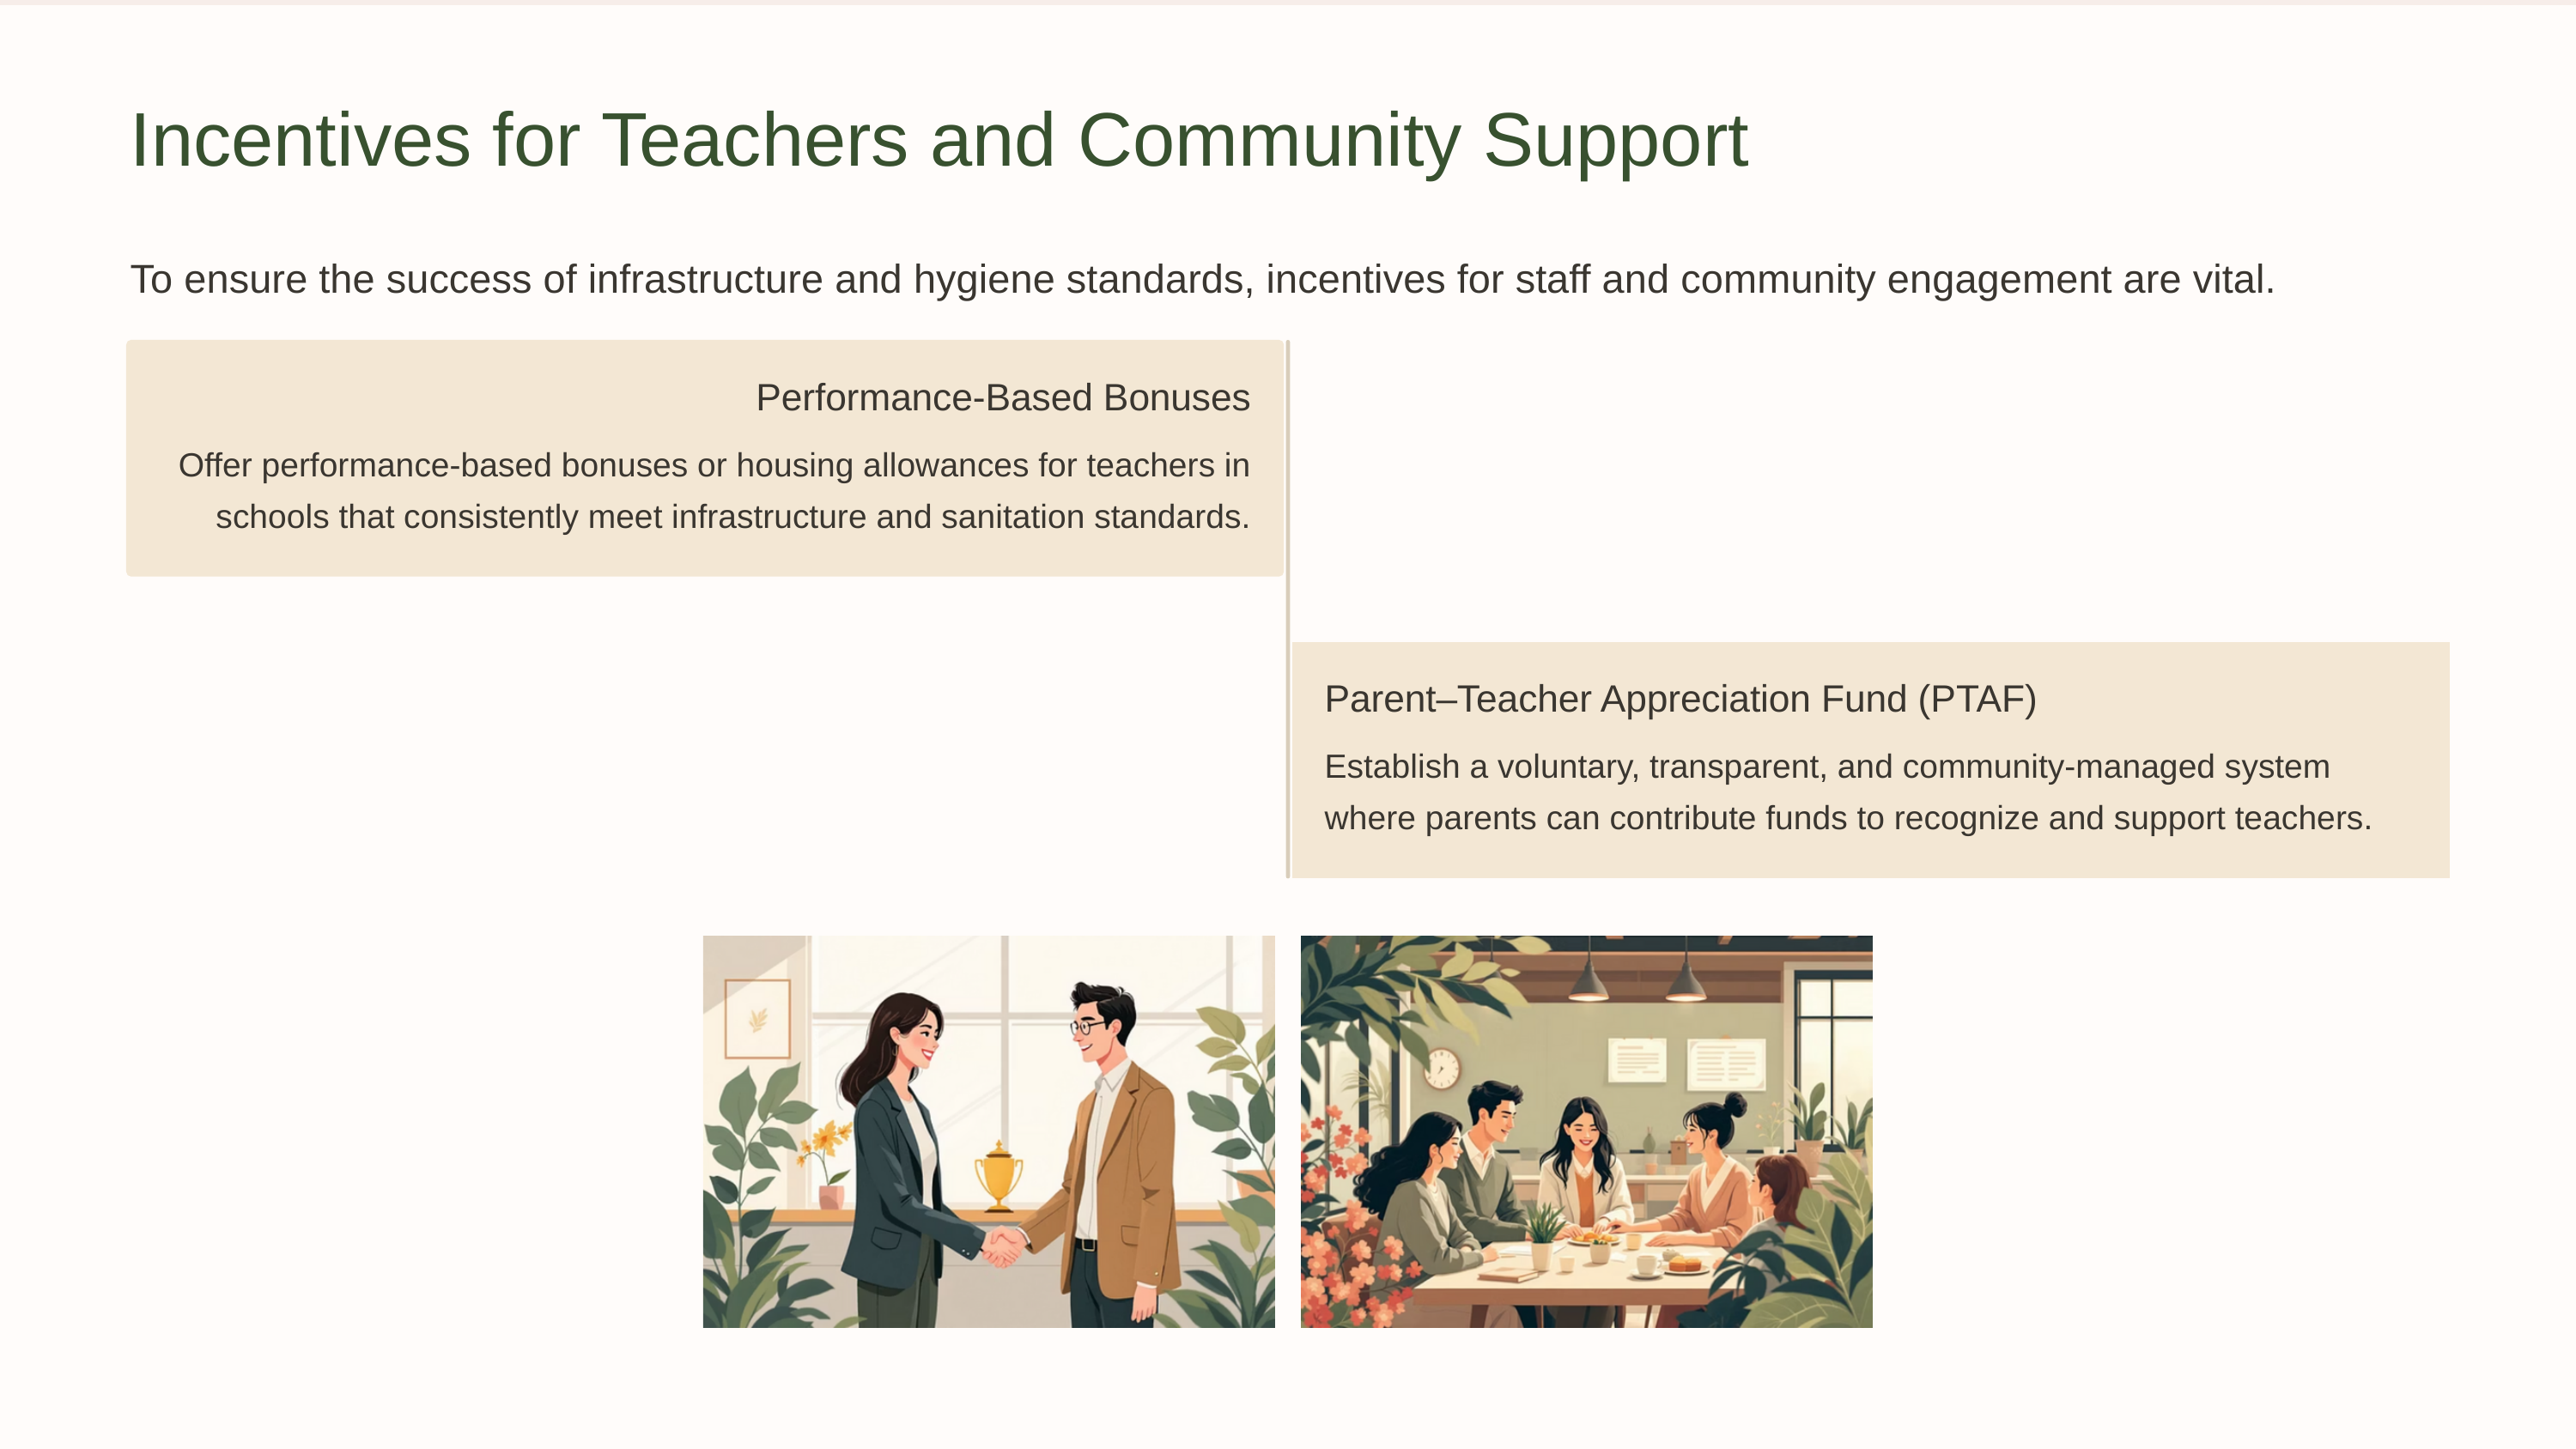

Incentives for Teachers and Community Support
To ensure the success of infrastructure and hygiene standards, incentives for staff and community engagement are vital.

Performance-Based Bonuses
Offer performance-based bonuses or housing allowances for teachers in schools that consistently meet infrastructure and sanitation standards.

Parent–Teacher Appreciation Fund (PTAF)
Establish a voluntary, transparent, and community-managed system where parents can contribute funds to recognize and support teachers.